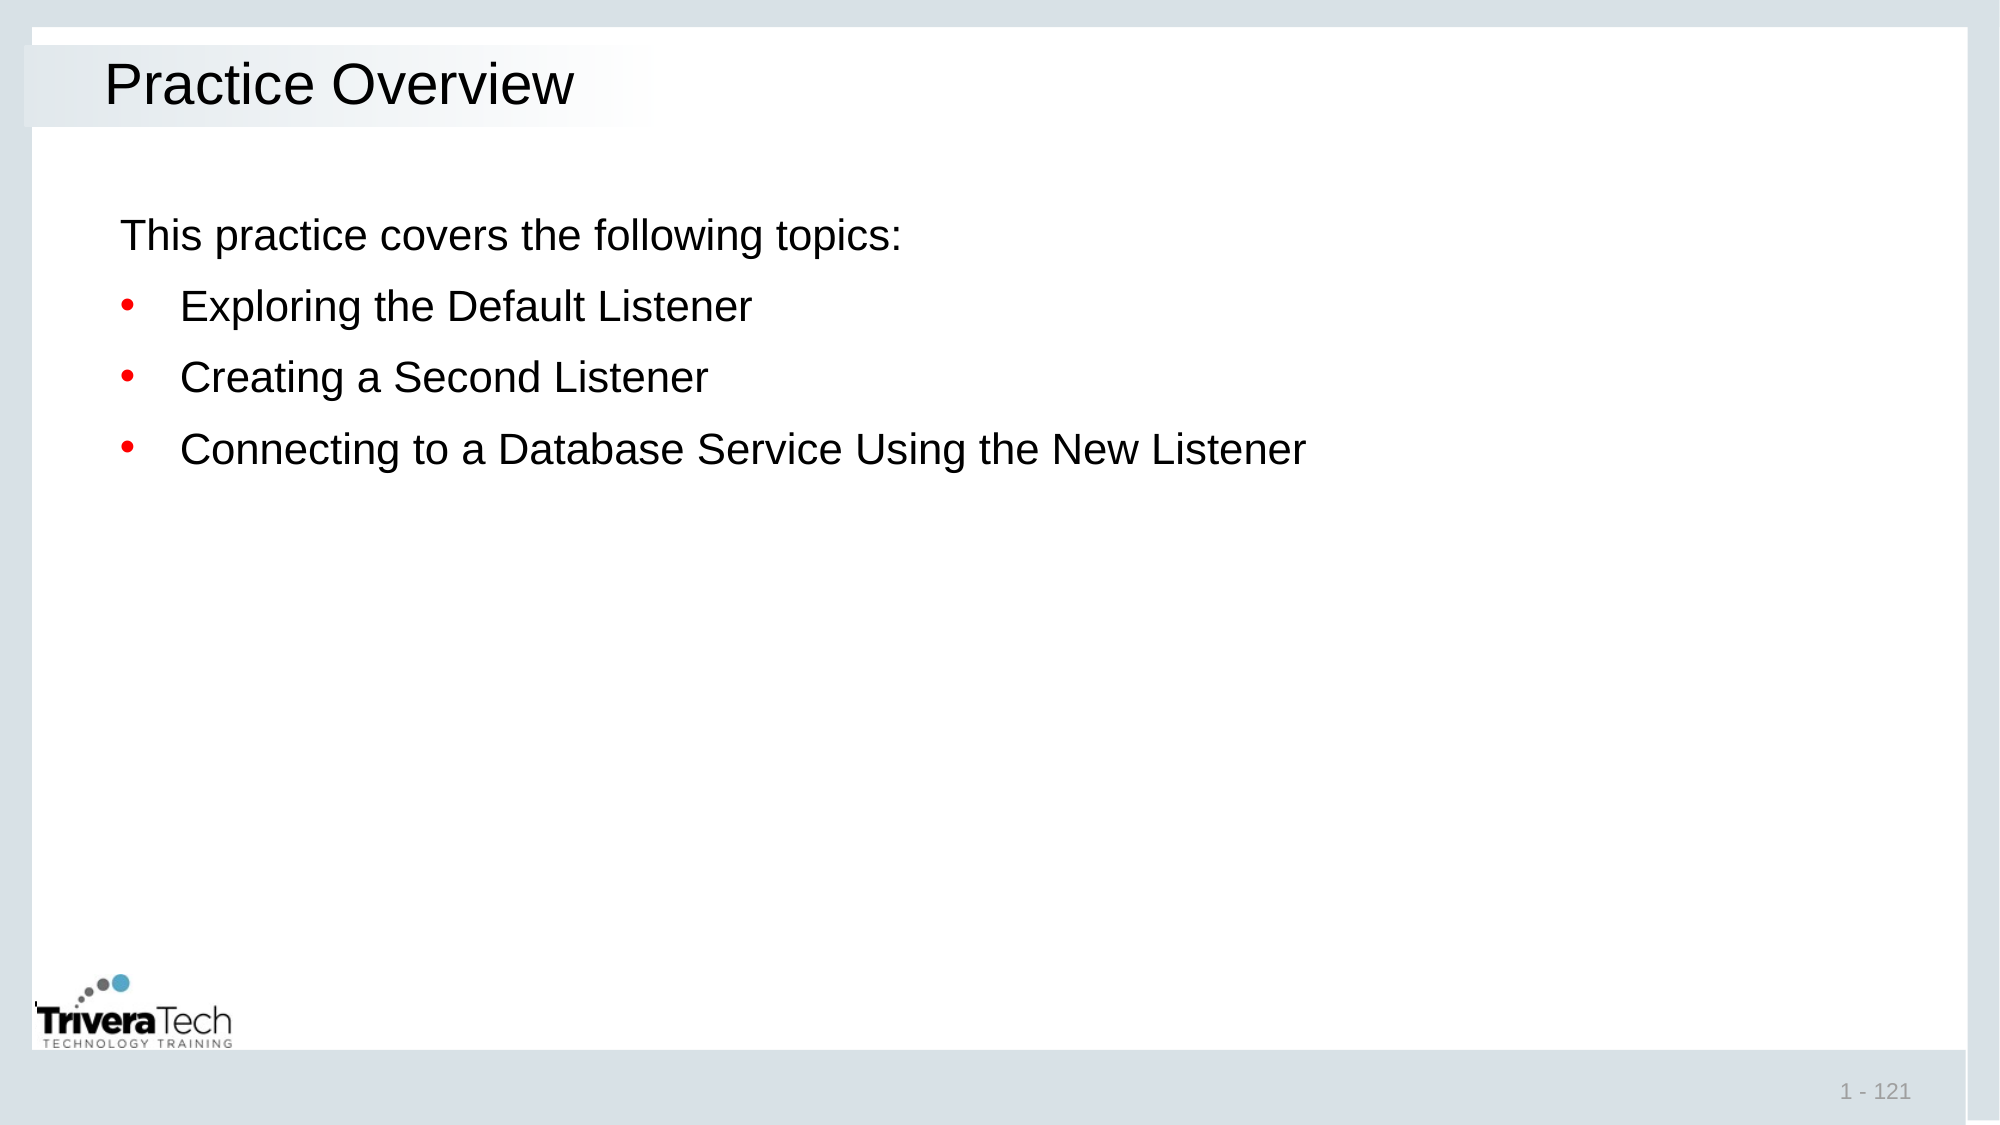

# Practice Overview

This practice covers the following topics:
Exploring the Default Listener
Creating a Second Listener
Connecting to a Database Service Using the New Listener